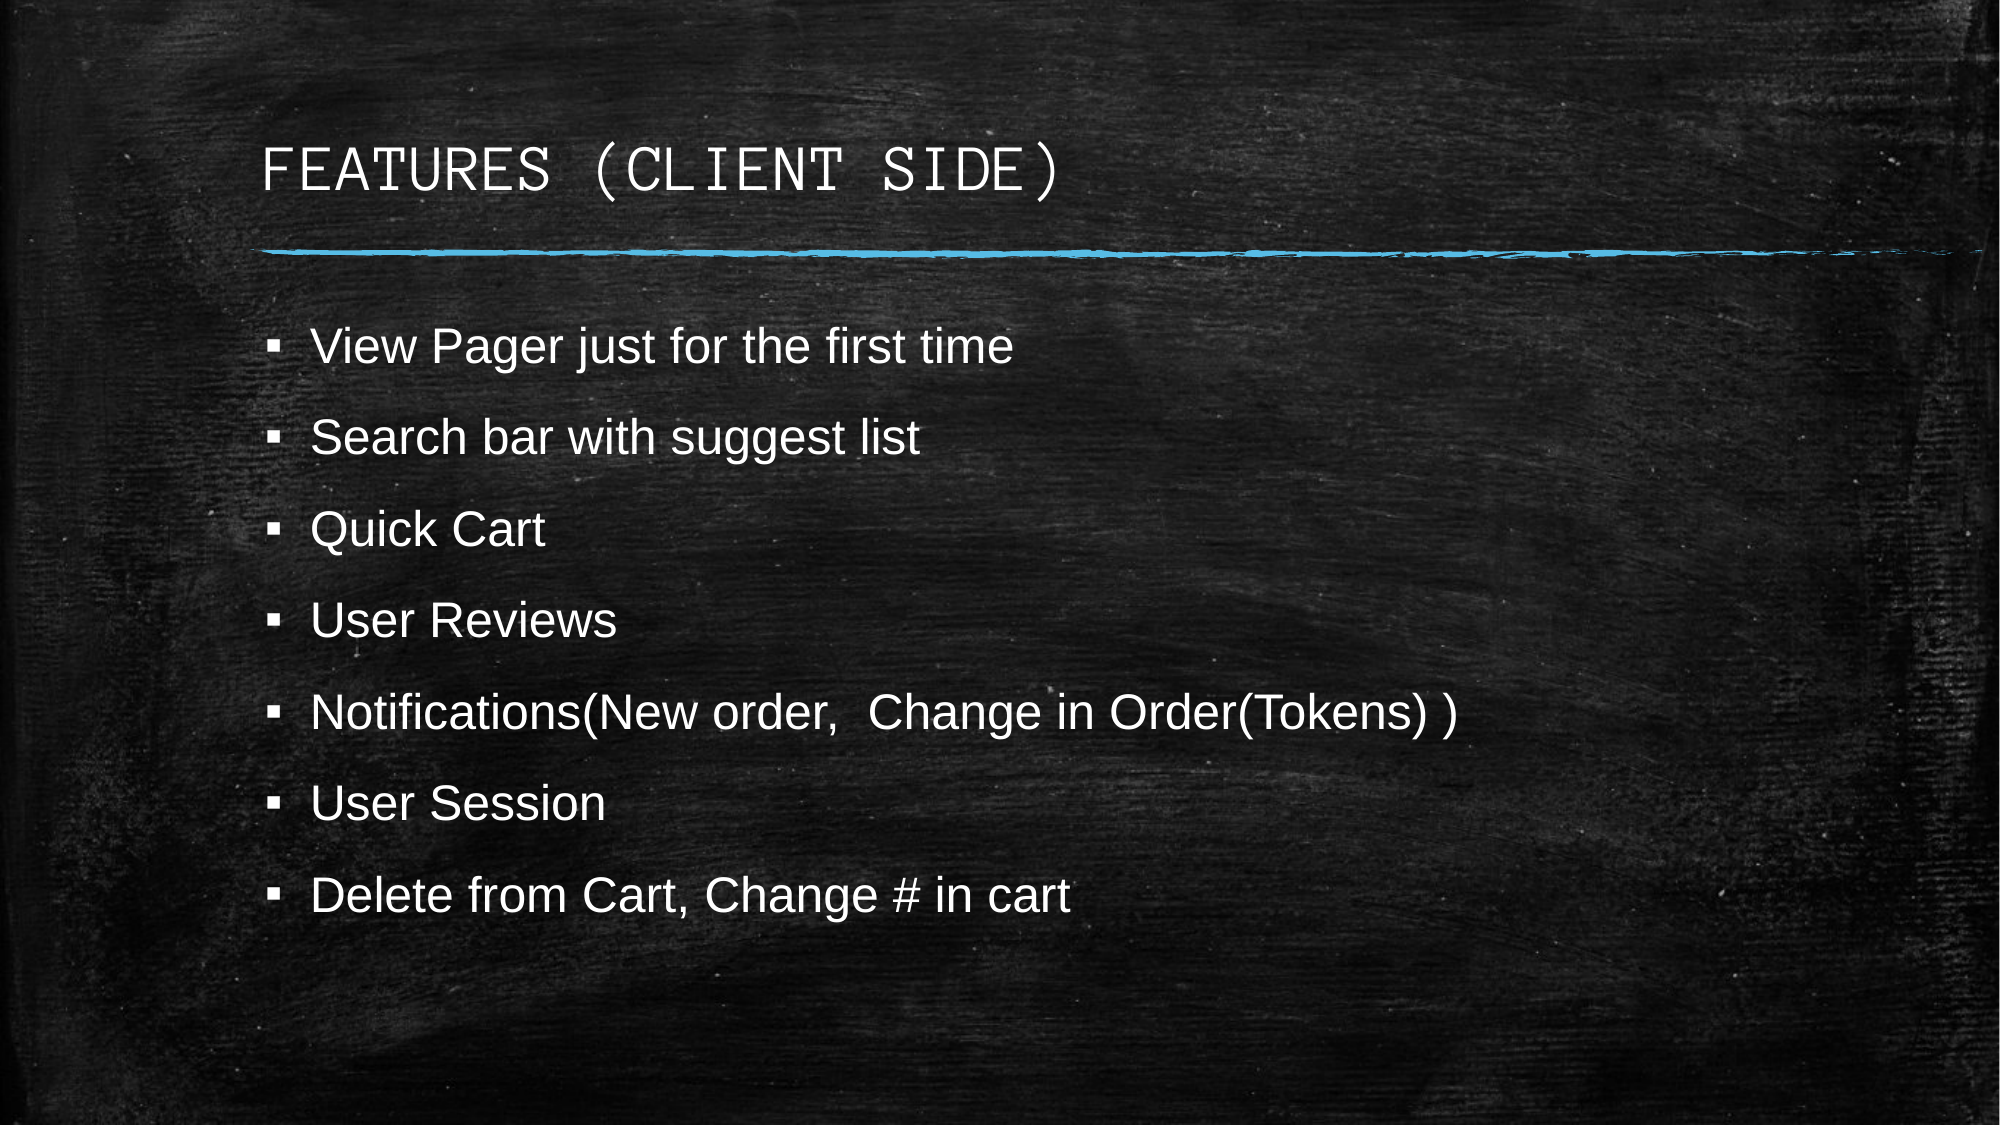

# FEATURES (CLIENT SIDE)
View Pager just for the first time
Search bar with suggest list
Quick Cart
User Reviews
Notifications(New order,  Change in Order(Tokens) )
User Session
Delete from Cart, Change # in cart